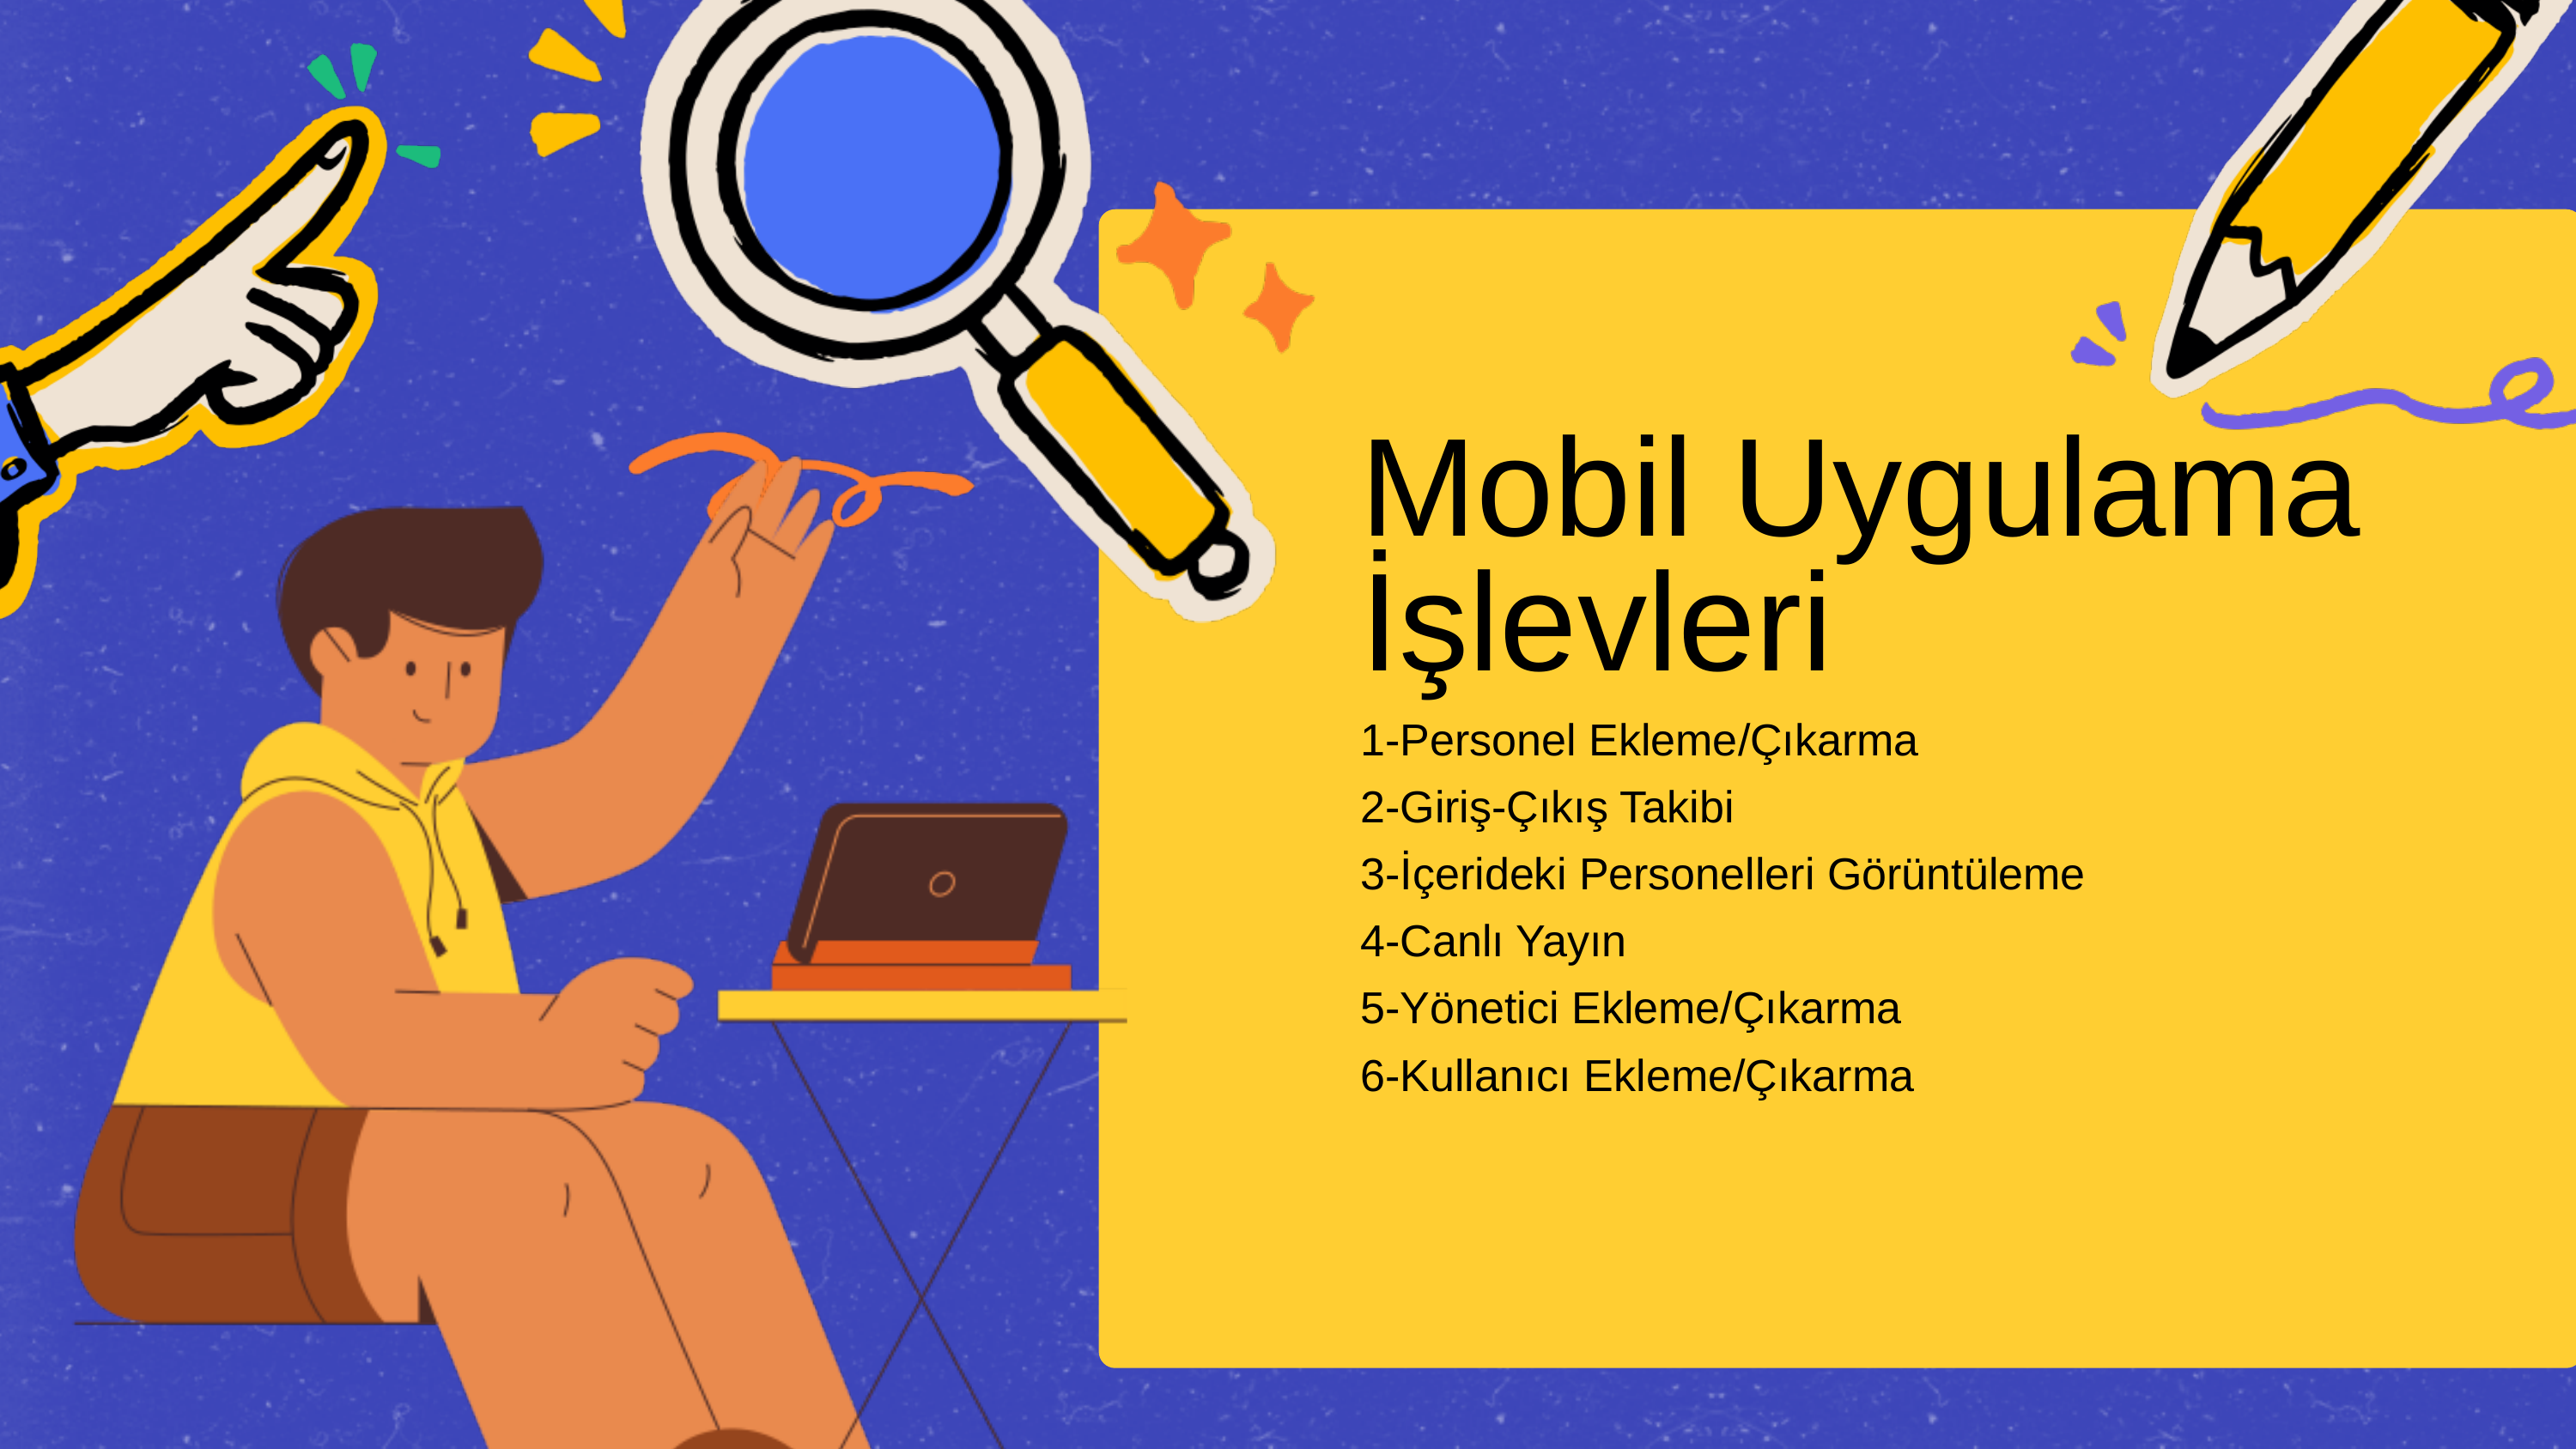

Mobil Uygulama
İşlevleri

1-Personel Ekleme/Çıkarma
2-Giriş-Çıkış Takibi
3-İçerideki Personelleri Görüntüleme
4-Canlı Yayın
5-Yönetici Ekleme/Çıkarma
6-Kullanıcı Ekleme/Çıkarma